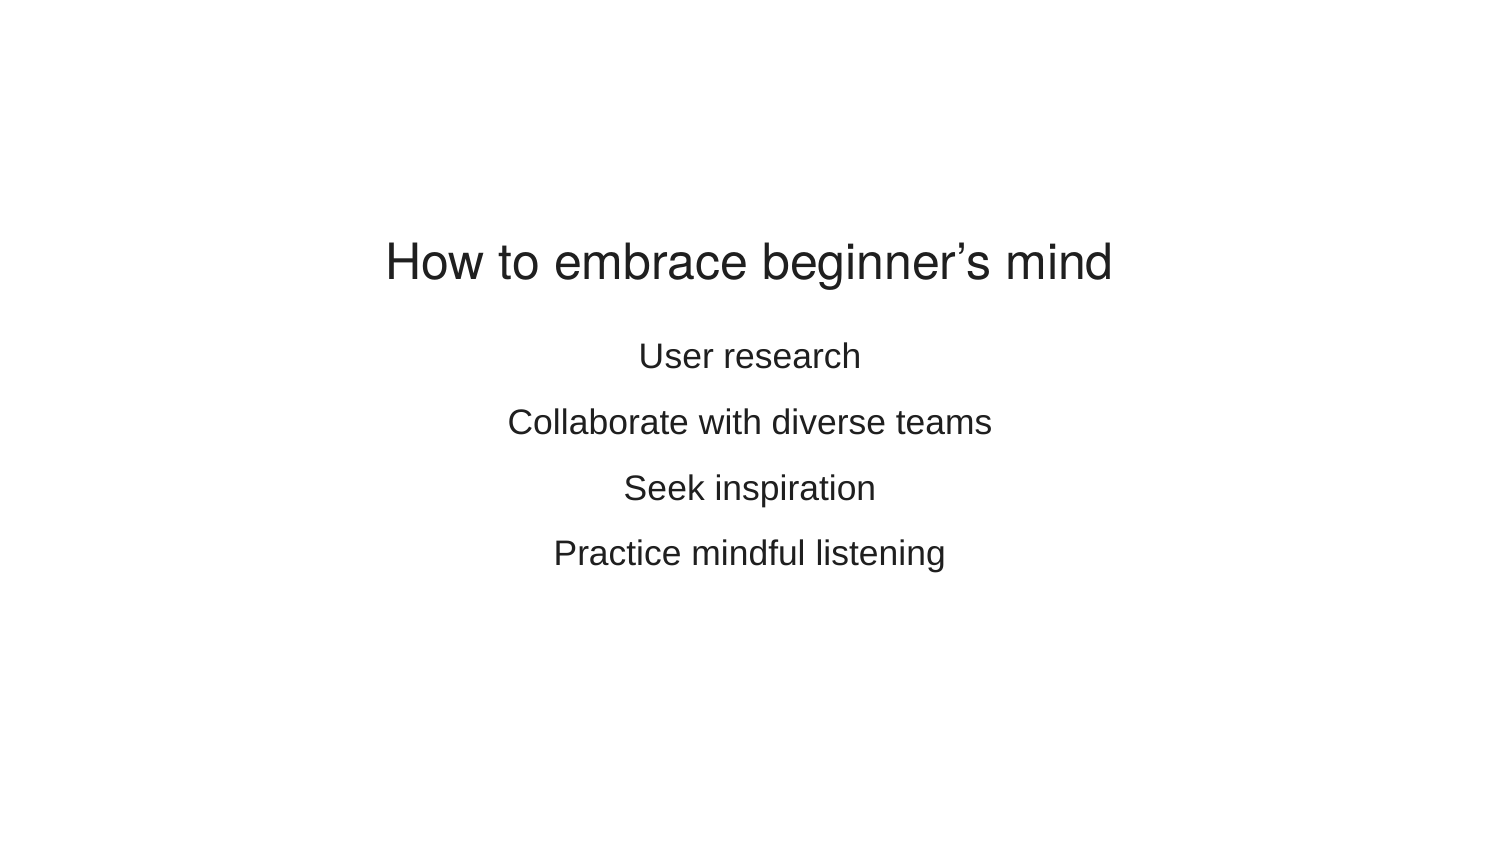

How to embrace beginner’s mind
User research
Collaborate with diverse teams

Seek inspiration
Practice mindful listening